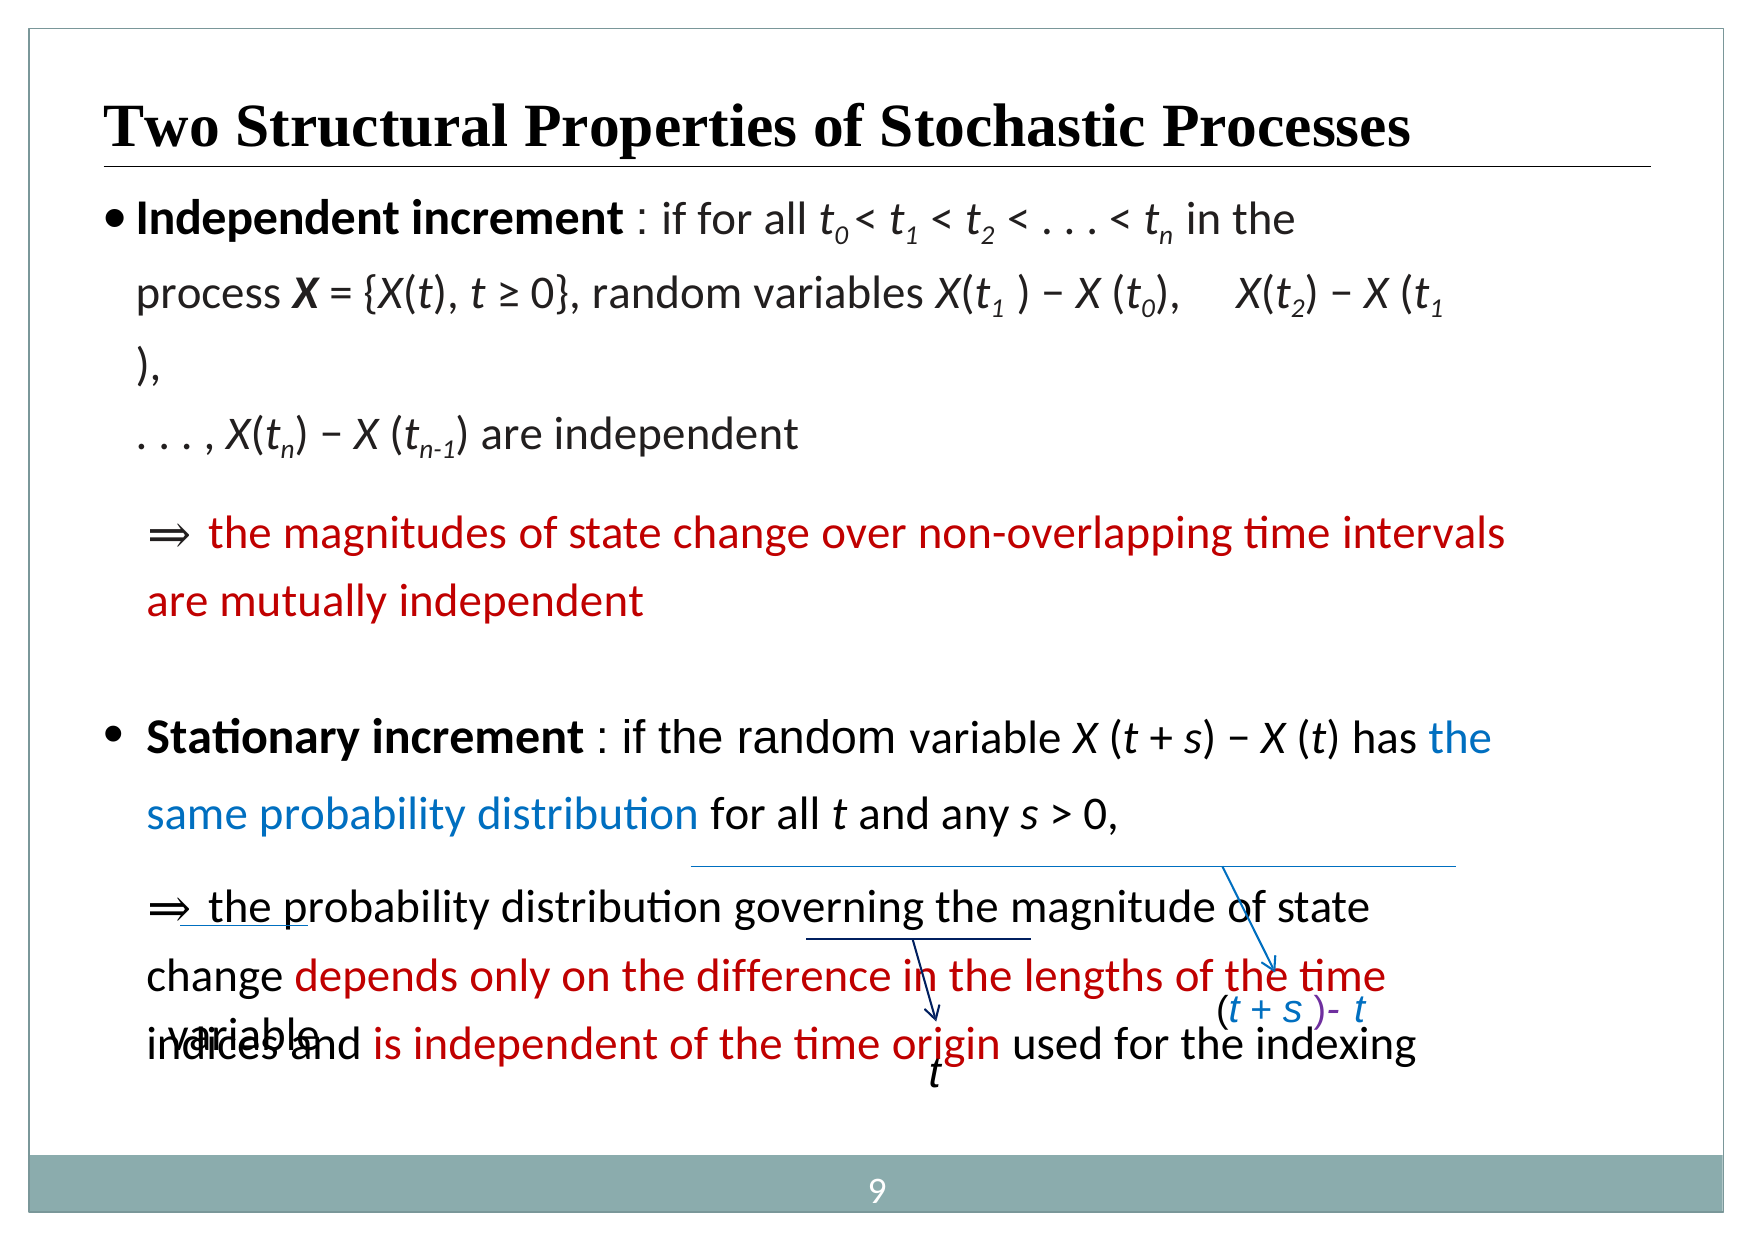

# Two Structural Properties of Stochastic Processes

Independent increment : if for all t0 < t1  < t2  < . . . < tn  in the  process X = {X(t), t ≥ 0}, random variables X(t1  ) − X (t0),	X(t2) − X (t1  ),
. . . , X(tn) − X (tn-1) are independent
⇒ the magnitudes of state change over non-overlapping time intervals are mutually independent

Stationary increment : if the random variable X (t + s) − X (t) has the same probability distribution for all t and any s > 0,
⇒ the probability distribution governing the magnitude of state change depends only on the difference in the lengths of the time indices and is independent of the time origin used for the indexing

(t + s )- t
variable
t
9